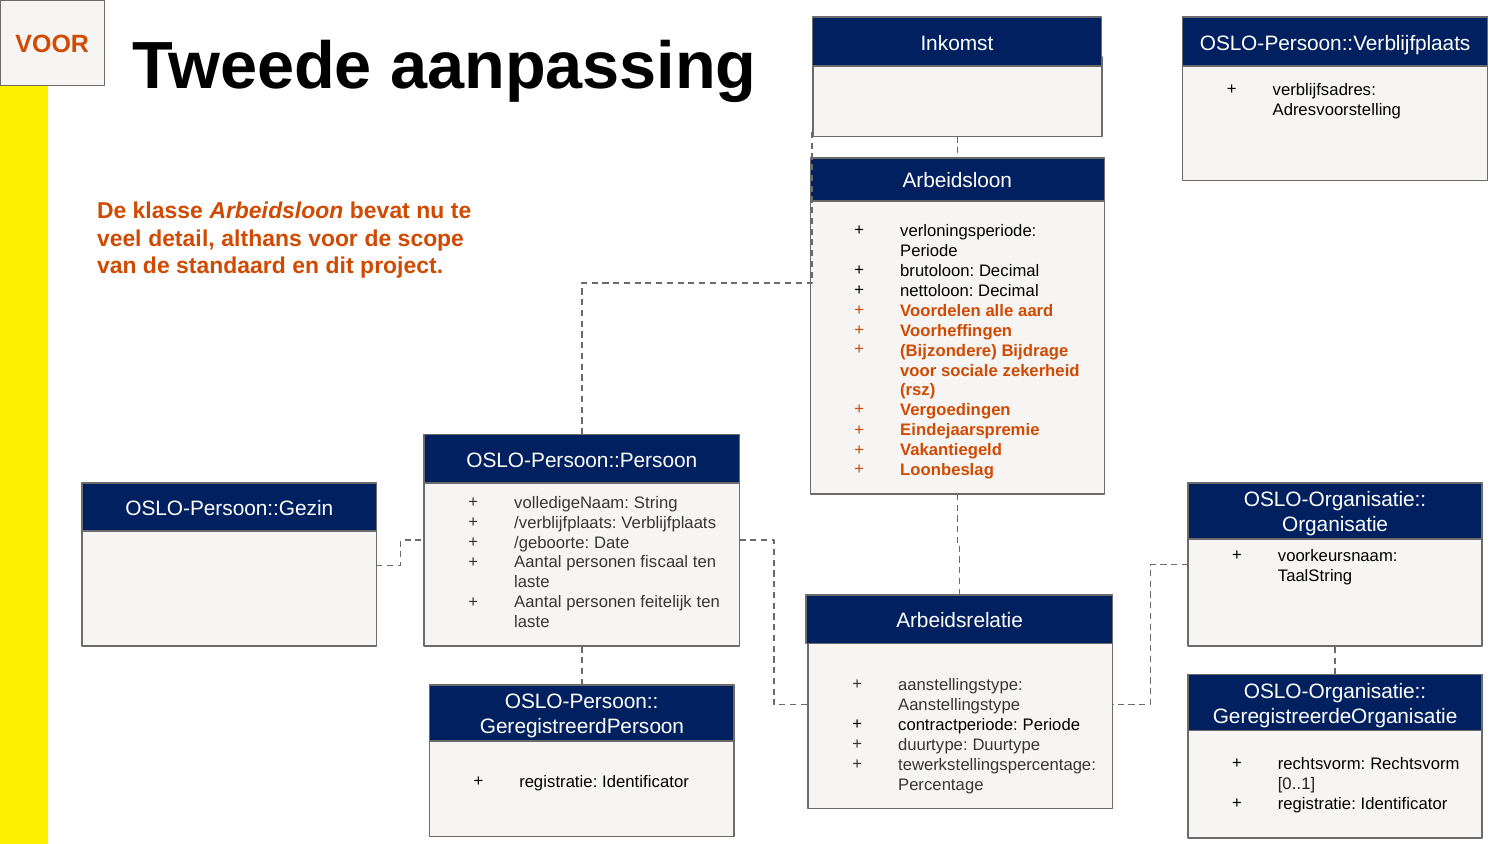

VOOR
Tweede aanpassing
verblijfsadres: Adresvoorstelling
OSLO-Persoon::Verblijfplaats
Inkomst

Arbeidsloon
verloningsperiode: Periode
brutoloon: Decimal
nettoloon: Decimal
Voordelen alle aard
Voorheffingen
(Bijzondere) Bijdrage voor sociale zekerheid (rsz)
Vergoedingen
Eindejaarspremie
Vakantiegeld
Loonbeslag
De klasse Arbeidsloon bevat nu te veel detail, althans voor de scope van de standaard en dit project.
OSLO-Persoon::Persoon
volledigeNaam: String
/verblijfplaats: Verblijfplaats
/geboorte: Date
Aantal personen fiscaal ten laste
Aantal personen feitelijk ten laste
OSLO-Persoon::Gezin

voorkeursnaam: TaalString
OSLO-Organisatie::
Organisatie
Arbeidsrelatie
aanstellingstype: Aanstellingstype
contractperiode: Periode
duurtype: Duurtype
tewerkstellingspercentage: Percentage
rechtsvorm: Rechtsvorm [0..1]
registratie: Identificator

OSLO-Organisatie::
GeregistreerdeOrganisatie

registratie: Identificator
OSLO-Persoon::
GeregistreerdPersoon